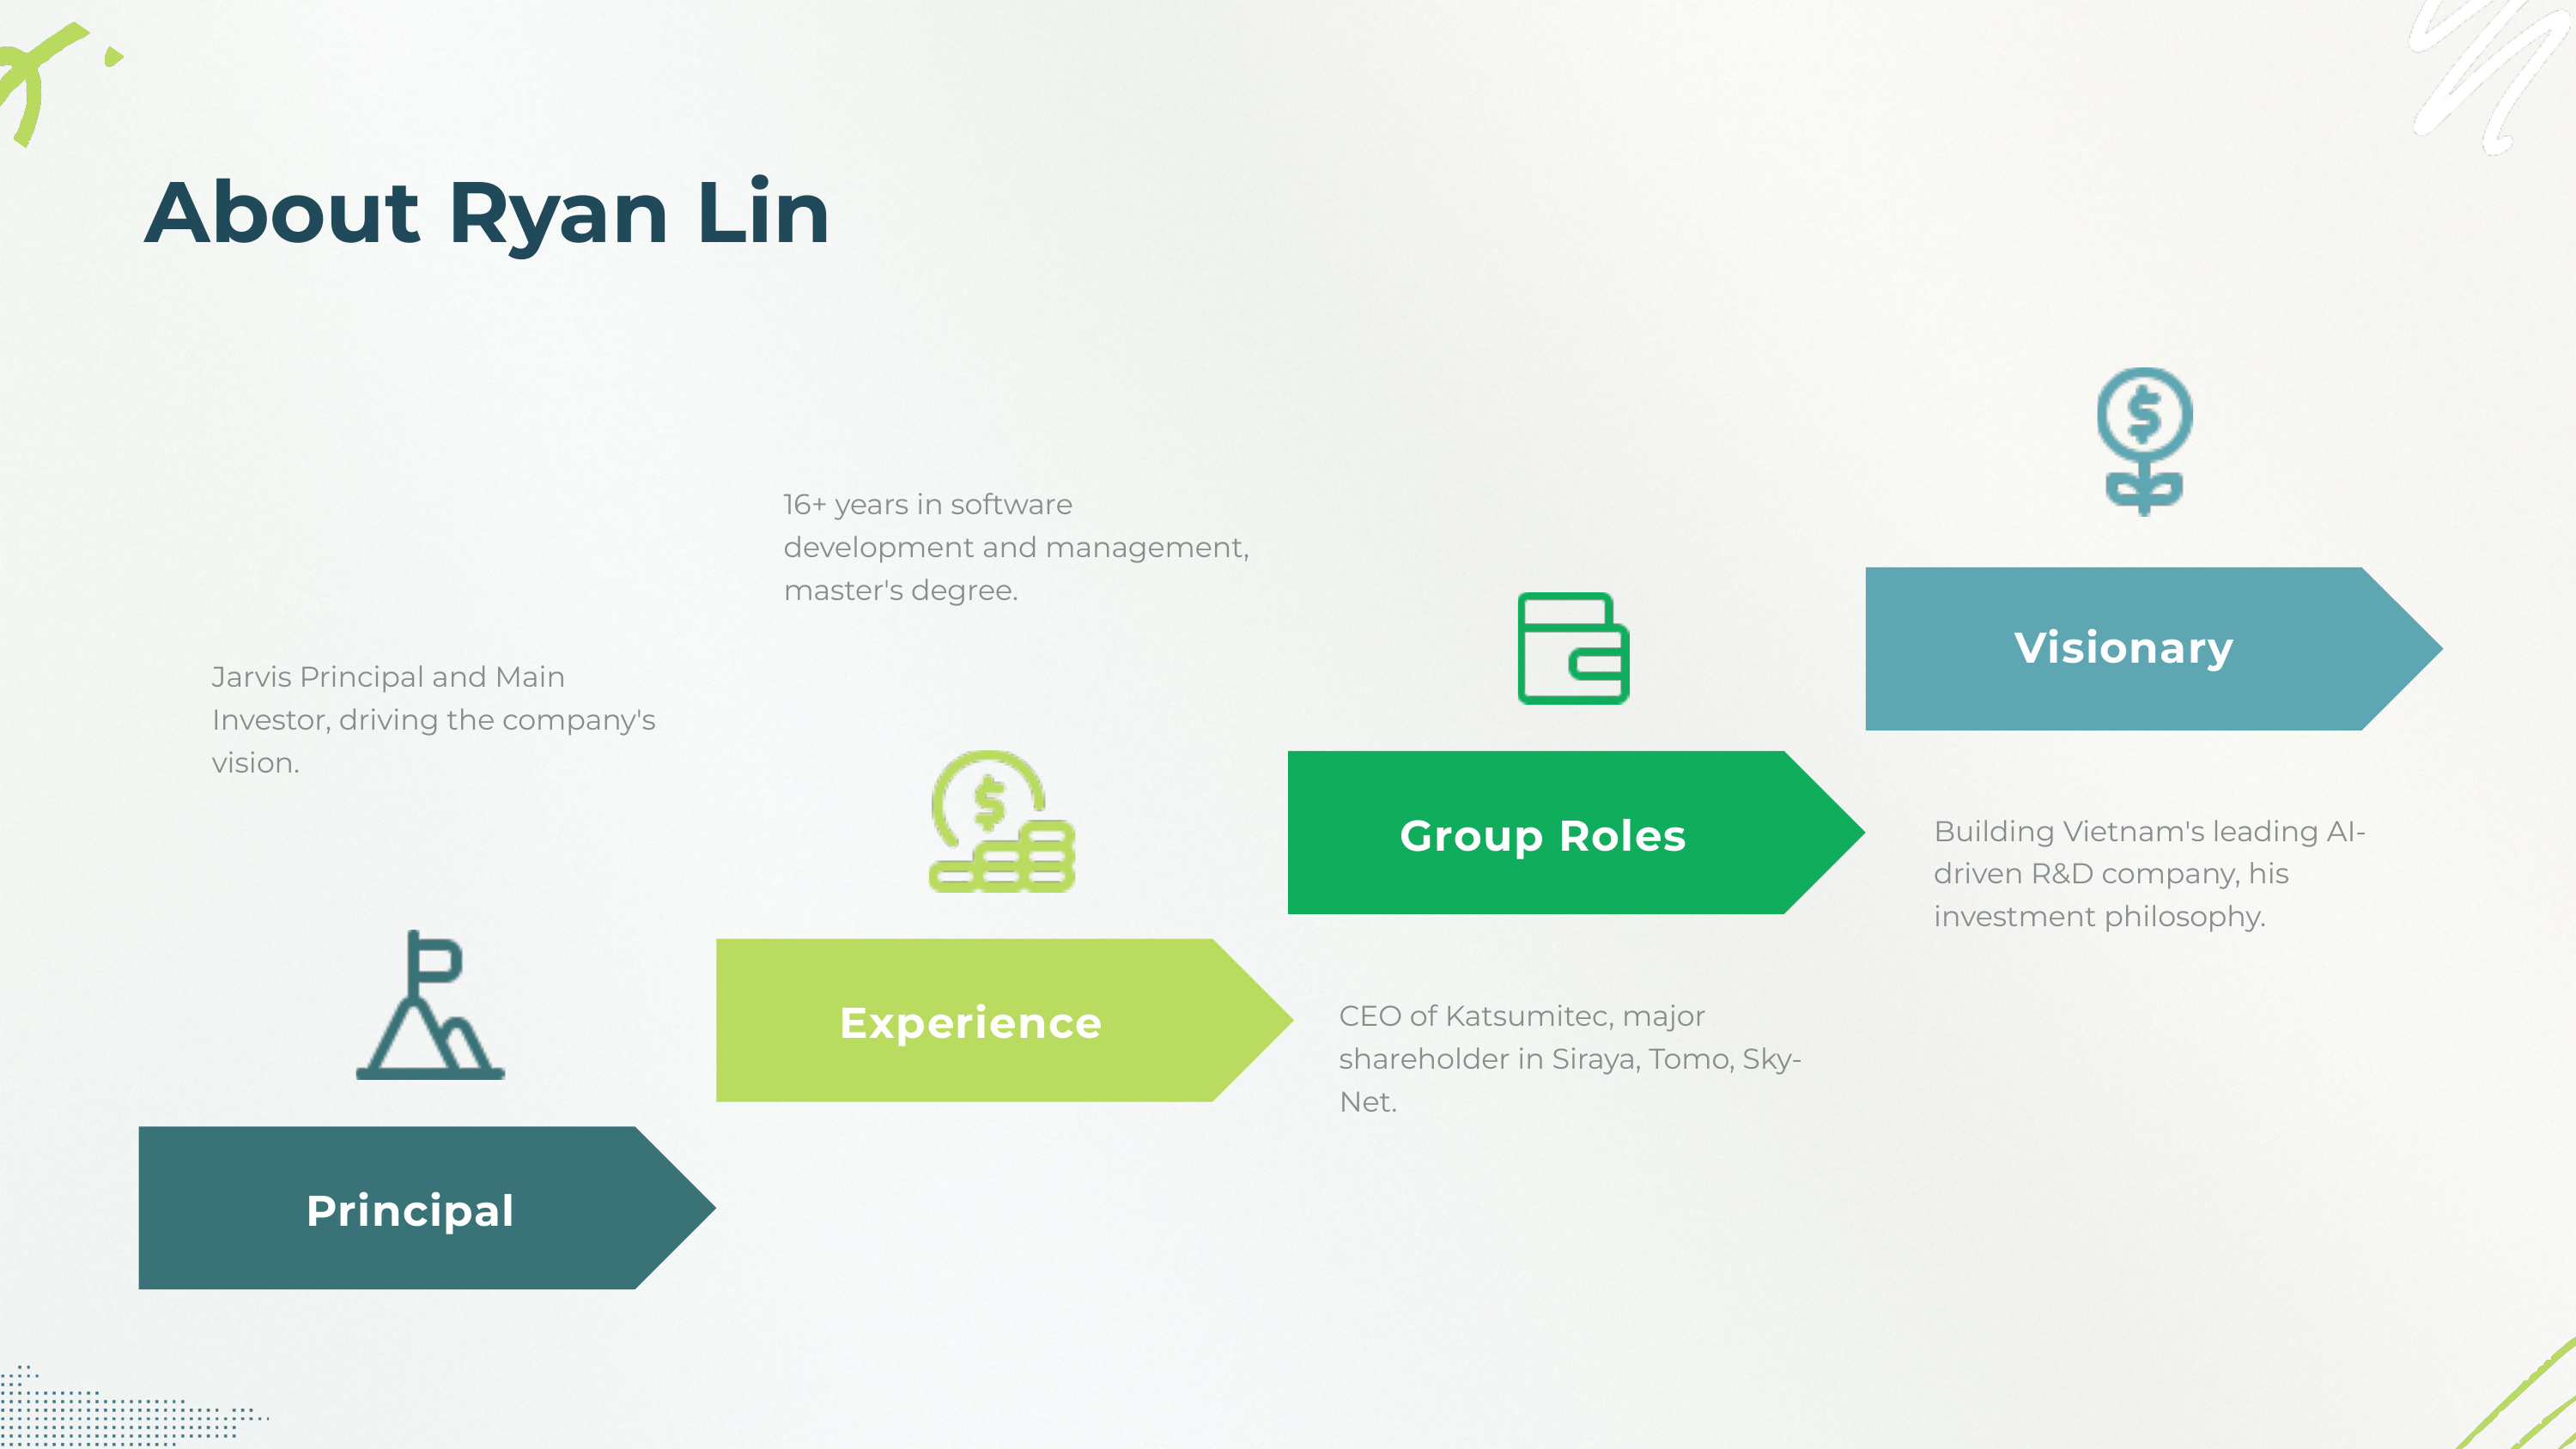

About Ryan Lin

16+ years in software development and management, master's degree.

Visionary
Jarvis Principal and Main Investor, driving the company's vision.

Group Roles
Building Vietnam's leading AI-driven R&D company, his investment philosophy.

Experience
CEO of Katsumitec, major shareholder in Siraya, Tomo, Sky-Net.

Principal